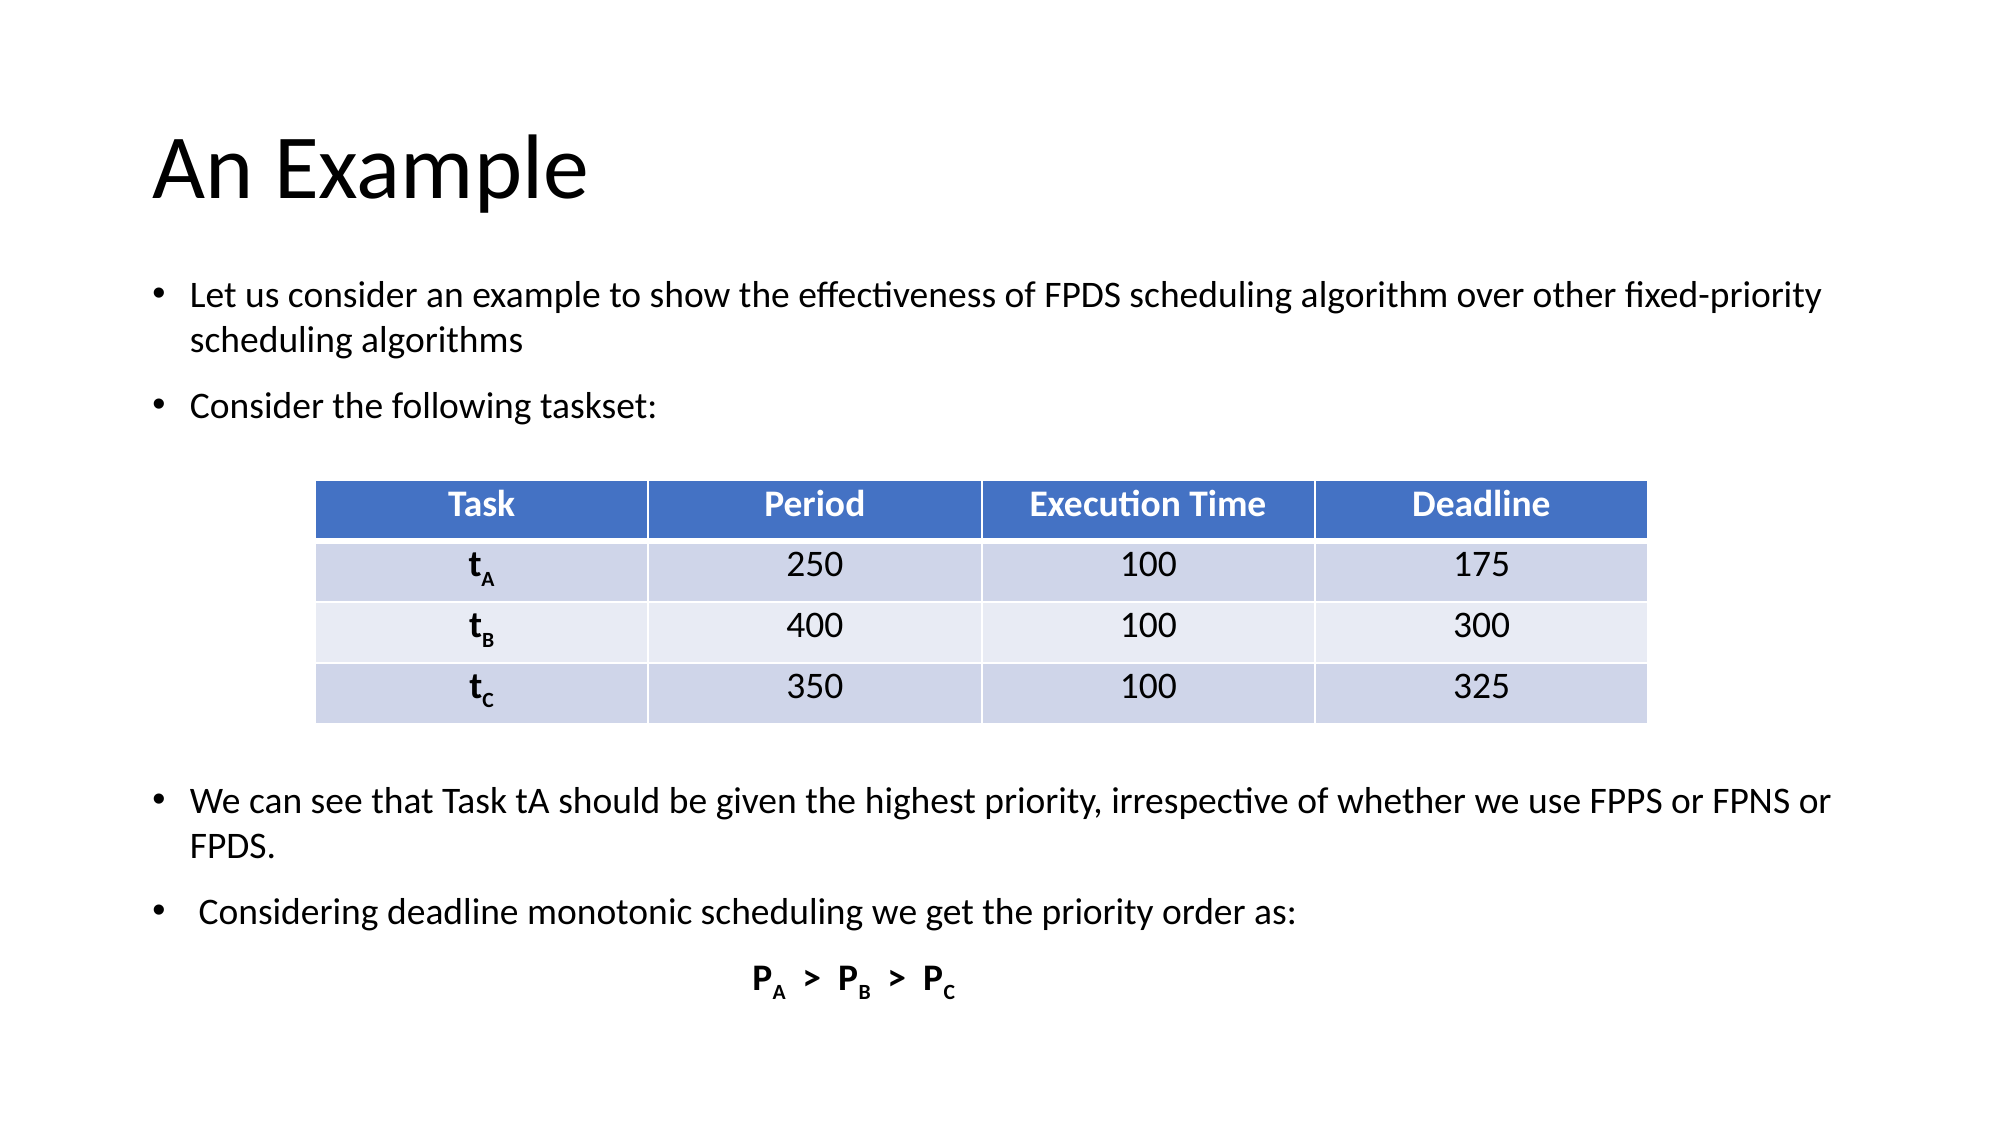

# An Example
Let us consider an example to show the effectiveness of FPDS scheduling algorithm over other fixed-priority scheduling algorithms
Consider the following taskset:

We can see that Task tA should be given the highest priority, irrespective of whether we use FPPS or FPNS or FPDS.
 Considering deadline monotonic scheduling we get the priority order as:
				PA  >  PB  >  PC
| Task | Period | Execution Time | Deadline |
| --- | --- | --- | --- |
| tA | 250 | 100 | 175 |
| tB | 400 | 100 | 300 |
| tC | 350 | 100 | 325 |